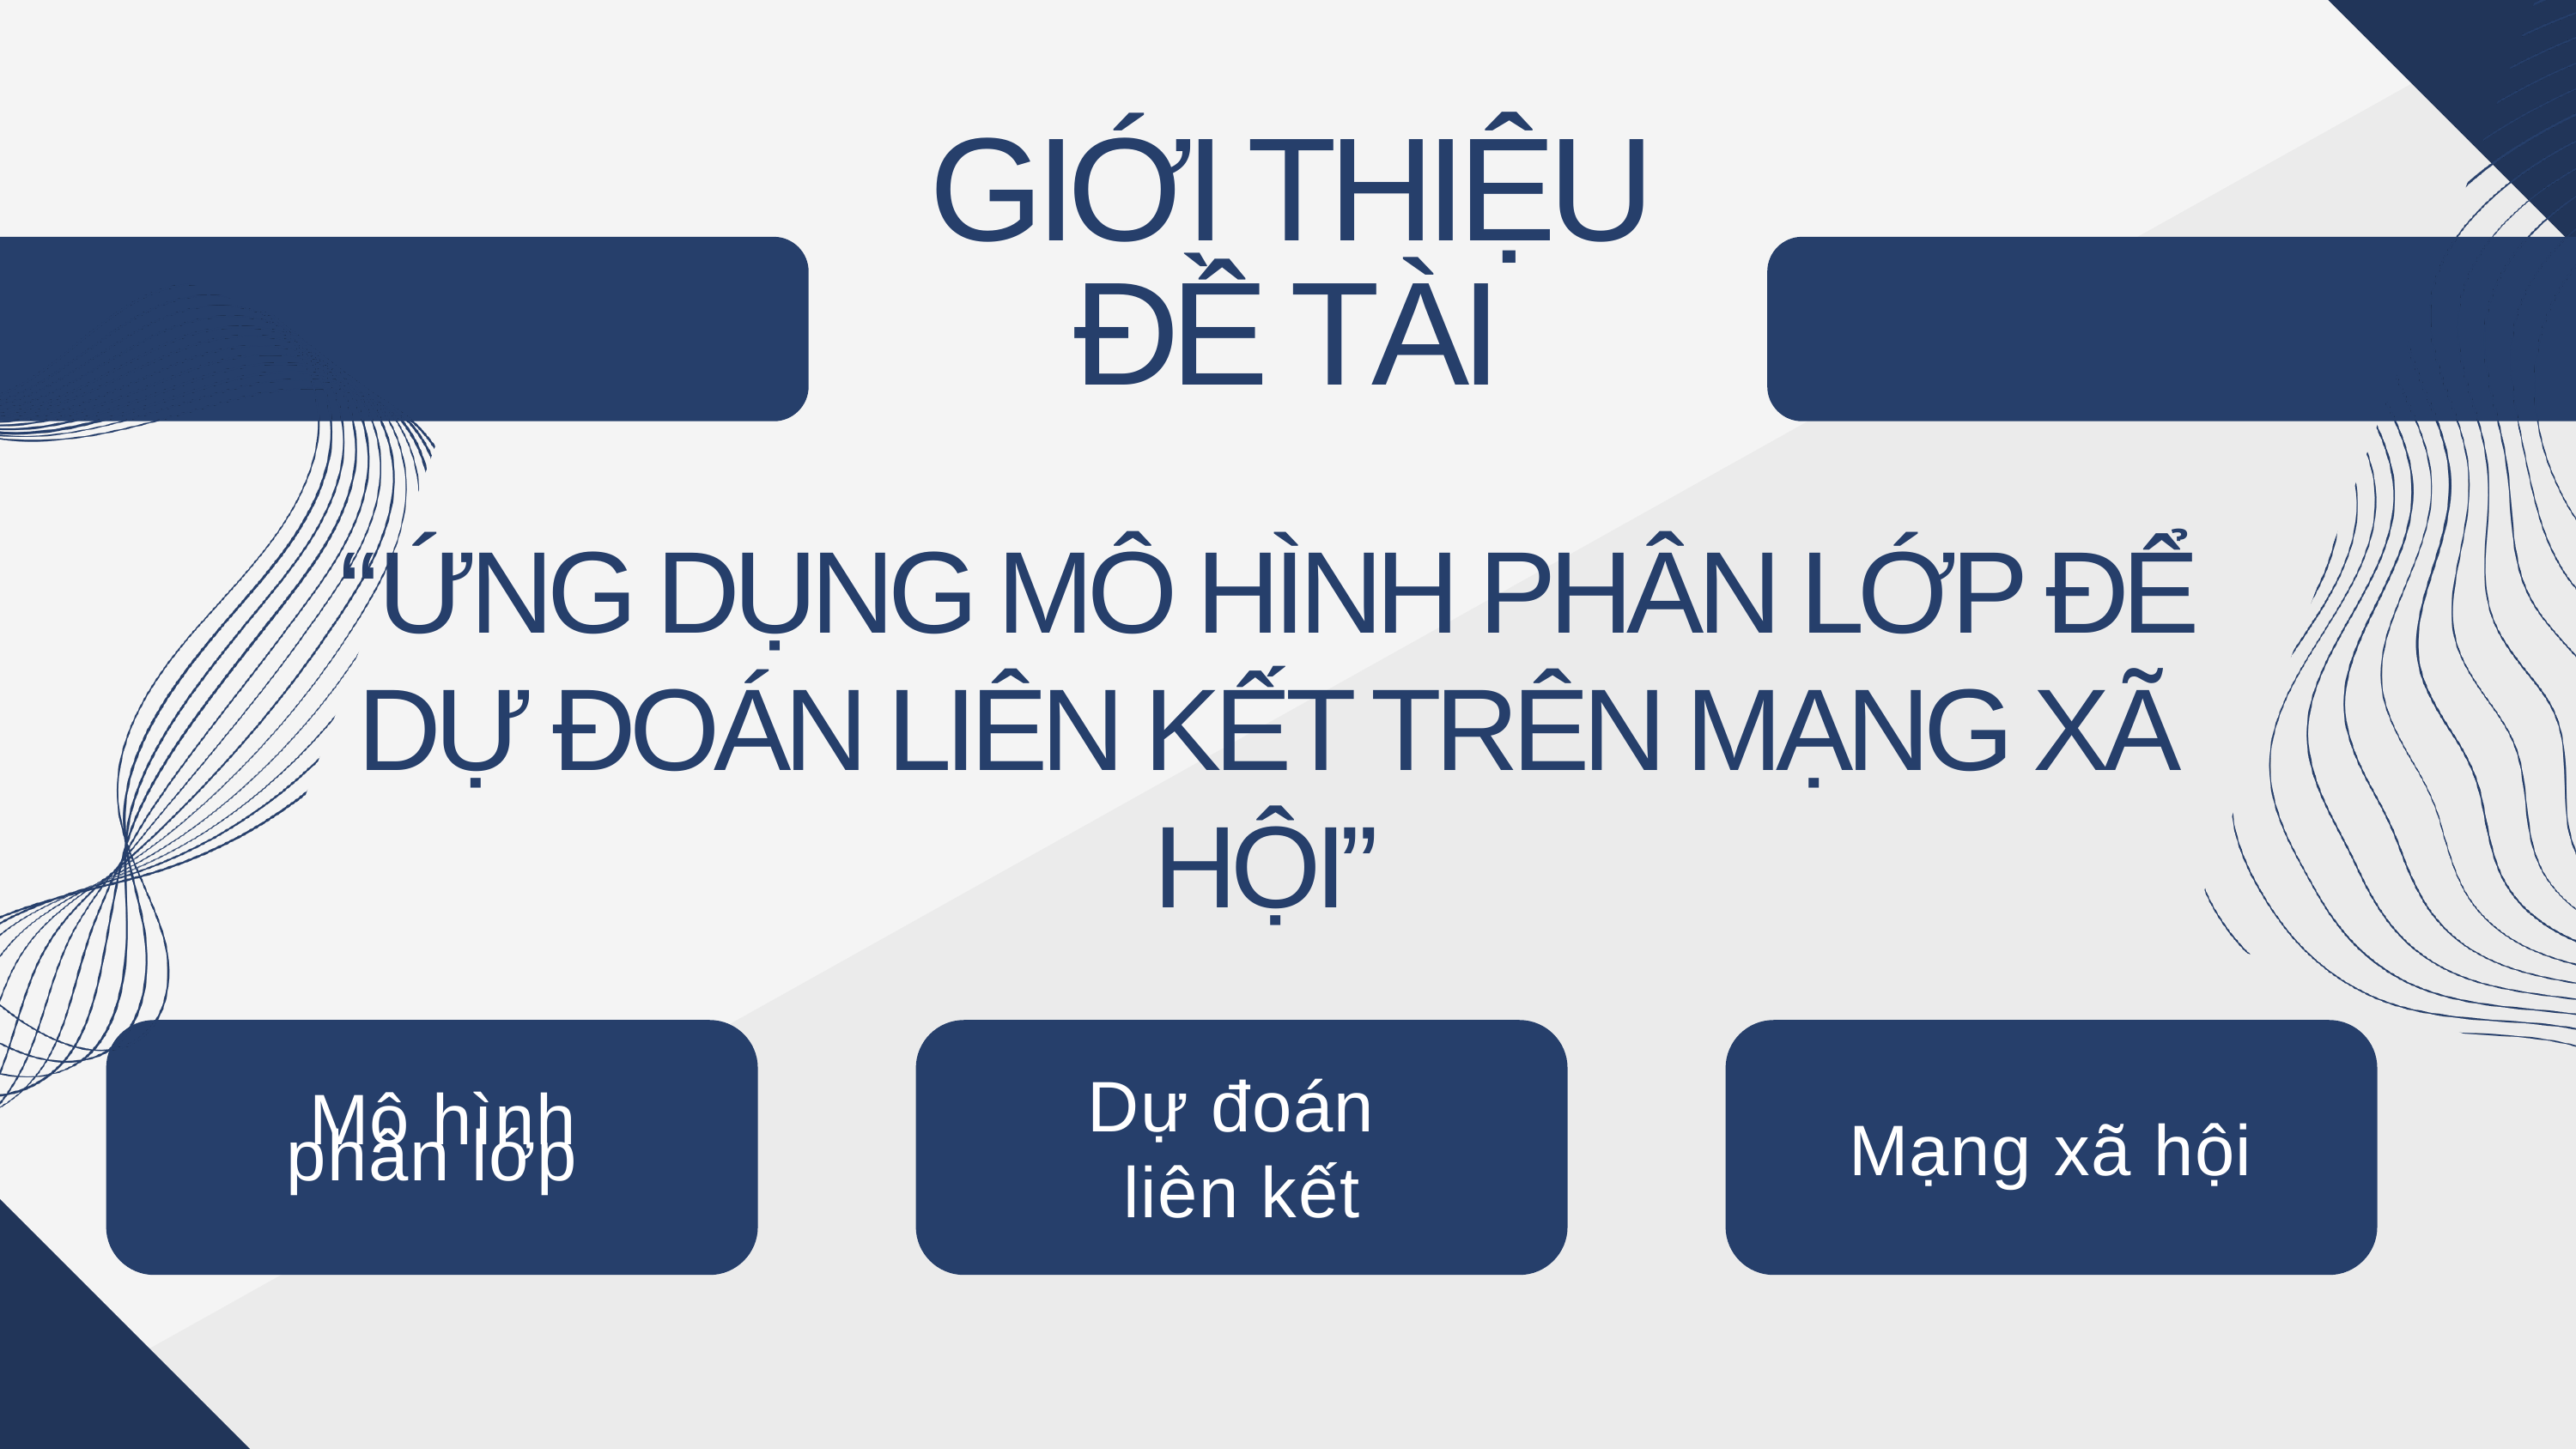

GIỚI THIỆU ĐỀ TÀI

“ỨNG DỤNG MÔ HÌNH PHÂN LỚP ĐỂ DỰ ĐOÁN LIÊN KẾT TRÊN MẠNG XÃ HỘI”

  Mô hình
phân lớp

Dự đoán
liên kết
Mạng xã hội